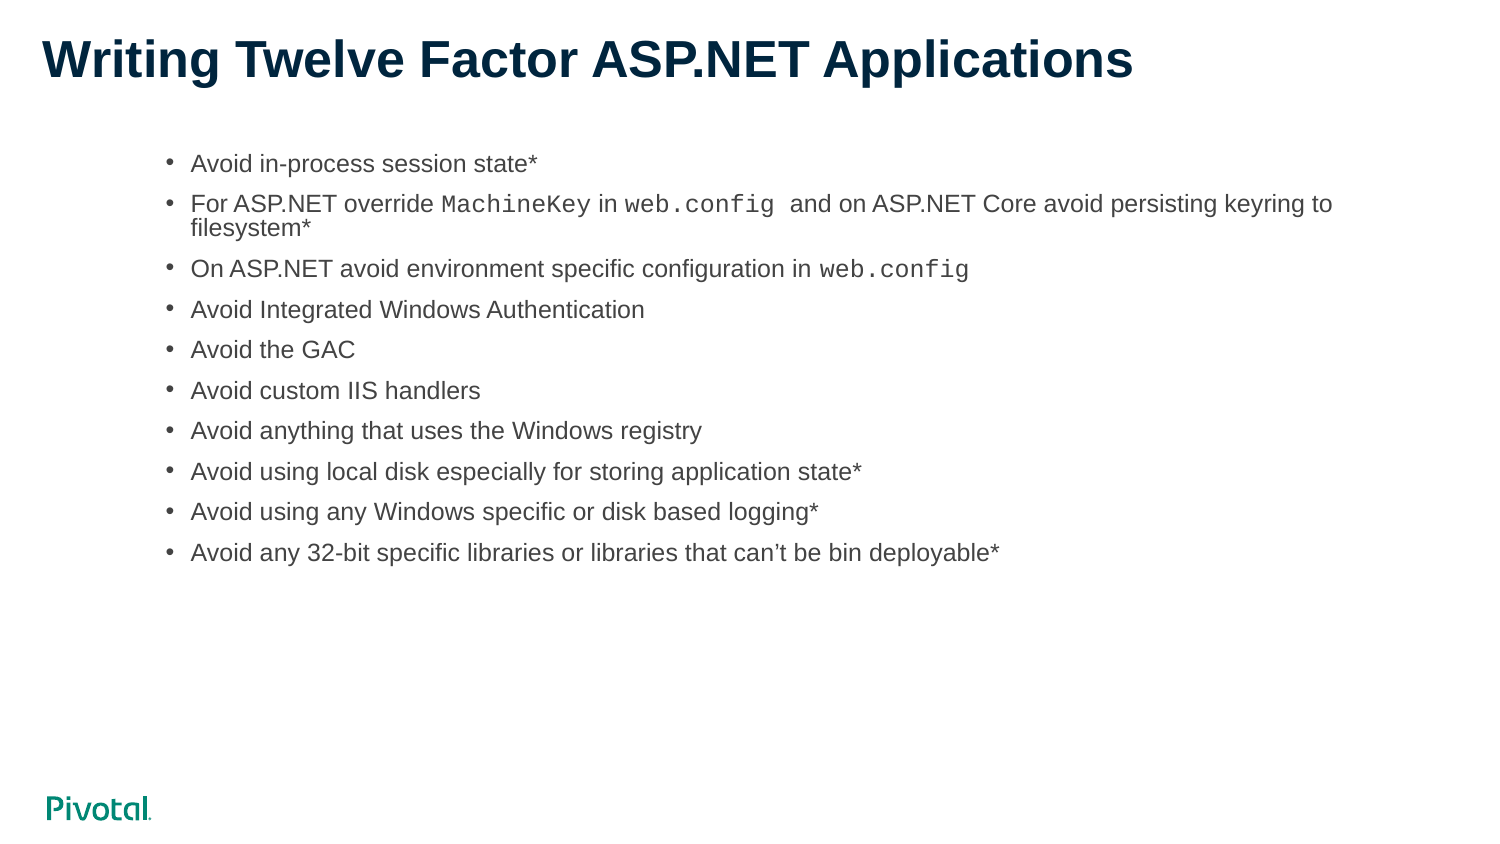

# Writing Twelve Factor ASP.NET Applications
Avoid in-process session state*
For ASP.NET override MachineKey in web.config and on ASP.NET Core avoid persisting keyring to filesystem*
On ASP.NET avoid environment specific configuration in web.config
Avoid Integrated Windows Authentication
Avoid the GAC
Avoid custom IIS handlers
Avoid anything that uses the Windows registry
Avoid using local disk especially for storing application state*
Avoid using any Windows specific or disk based logging*
Avoid any 32-bit specific libraries or libraries that can’t be bin deployable*